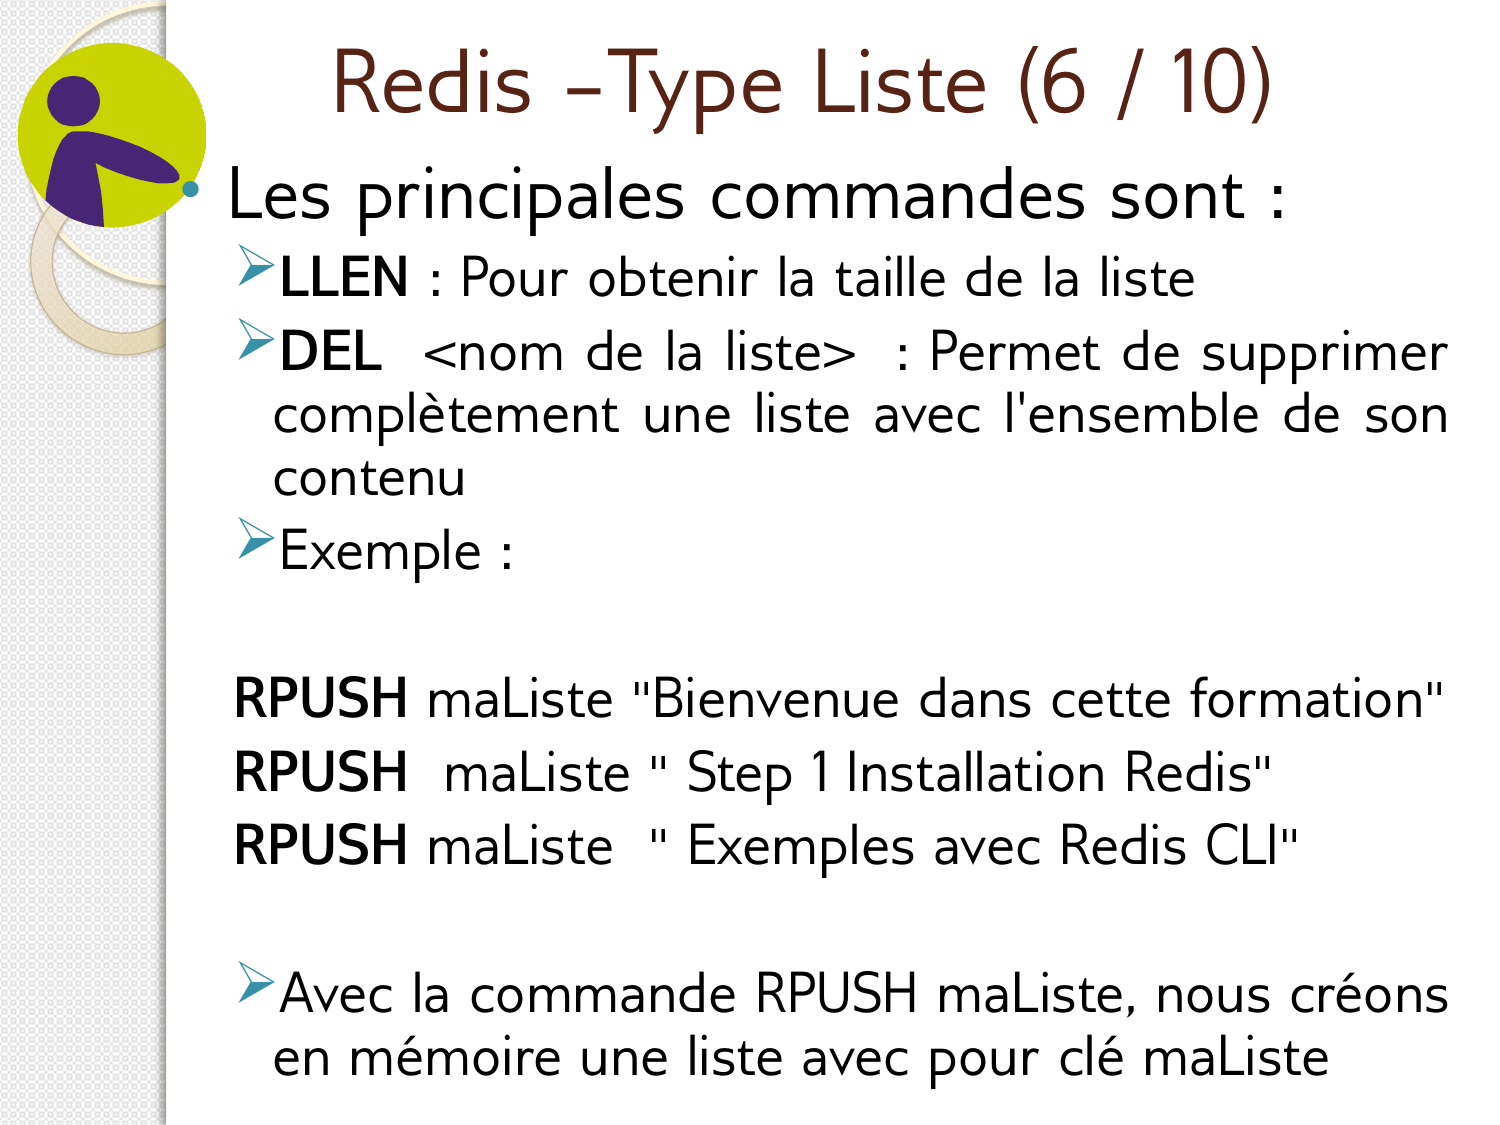

# Redis –Type Liste (6 / 10)
Les principales commandes sont :
LLEN : Pour obtenir la taille de la liste
DEL  <nom de la liste>  : Permet de supprimer complètement une liste avec l'ensemble de son contenu
Exemple :

RPUSH maListe "Bienvenue dans cette formation"
RPUSH  maListe " Step 1 Installation Redis"
RPUSH maListe  " Exemples avec Redis CLI"

Avec la commande RPUSH maListe, nous créons en mémoire une liste avec pour clé maListe